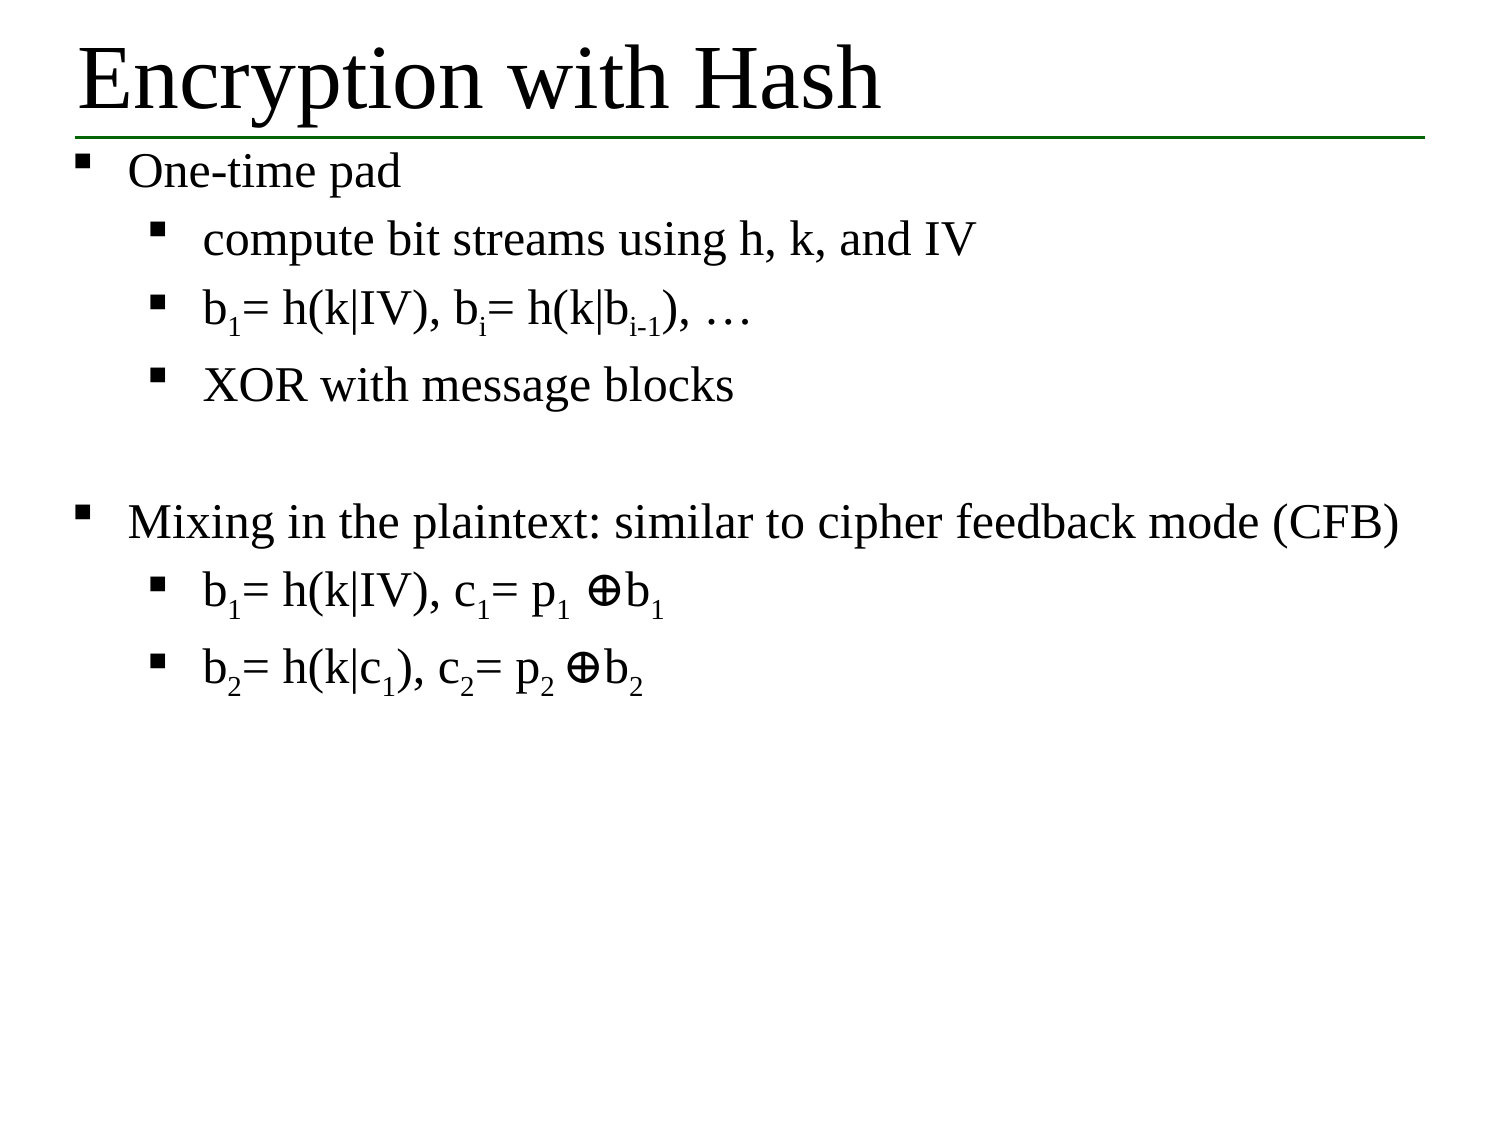

# Encryption with Hash
One-time pad
compute bit streams using h, k, and IV
b1= h(k|IV), bi= h(k|bi-1), …
XOR with message blocks

Mixing in the plaintext: similar to cipher feedback mode (CFB)
b1= h(k|IV), c1= p1 ⊕b1
b2= h(k|c1), c2= p2 ⊕b2

62